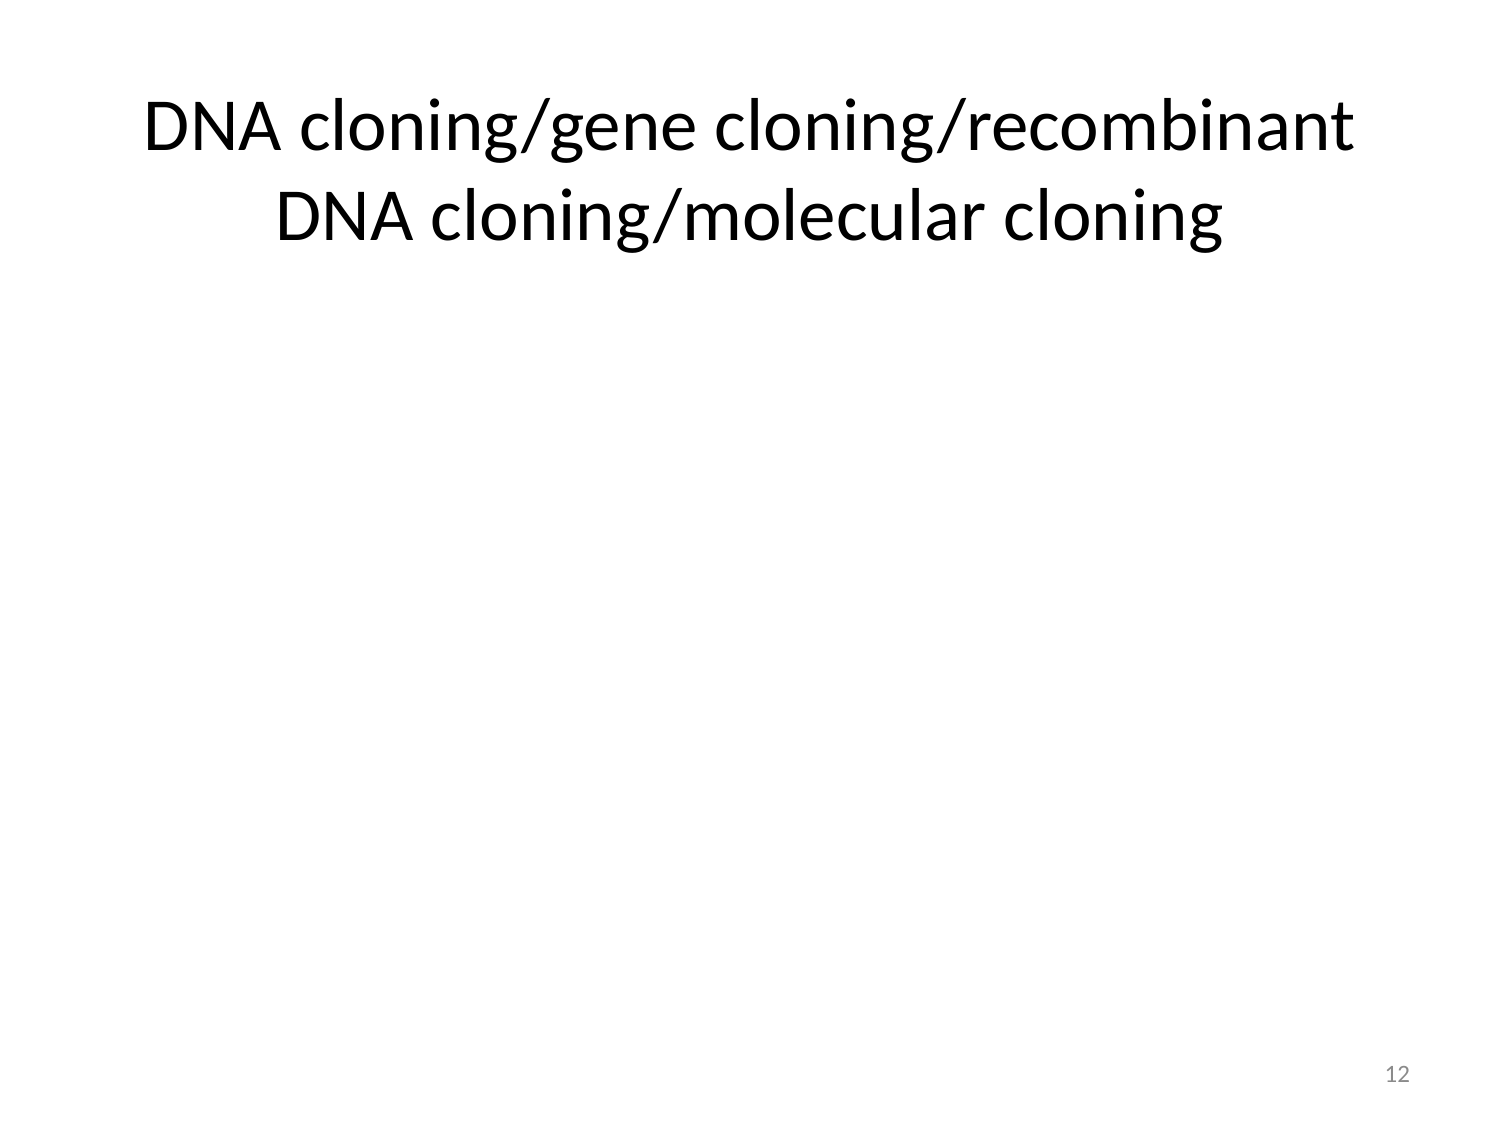

DNA cloning/gene cloning/recombinant DNA cloning/molecular cloning
12